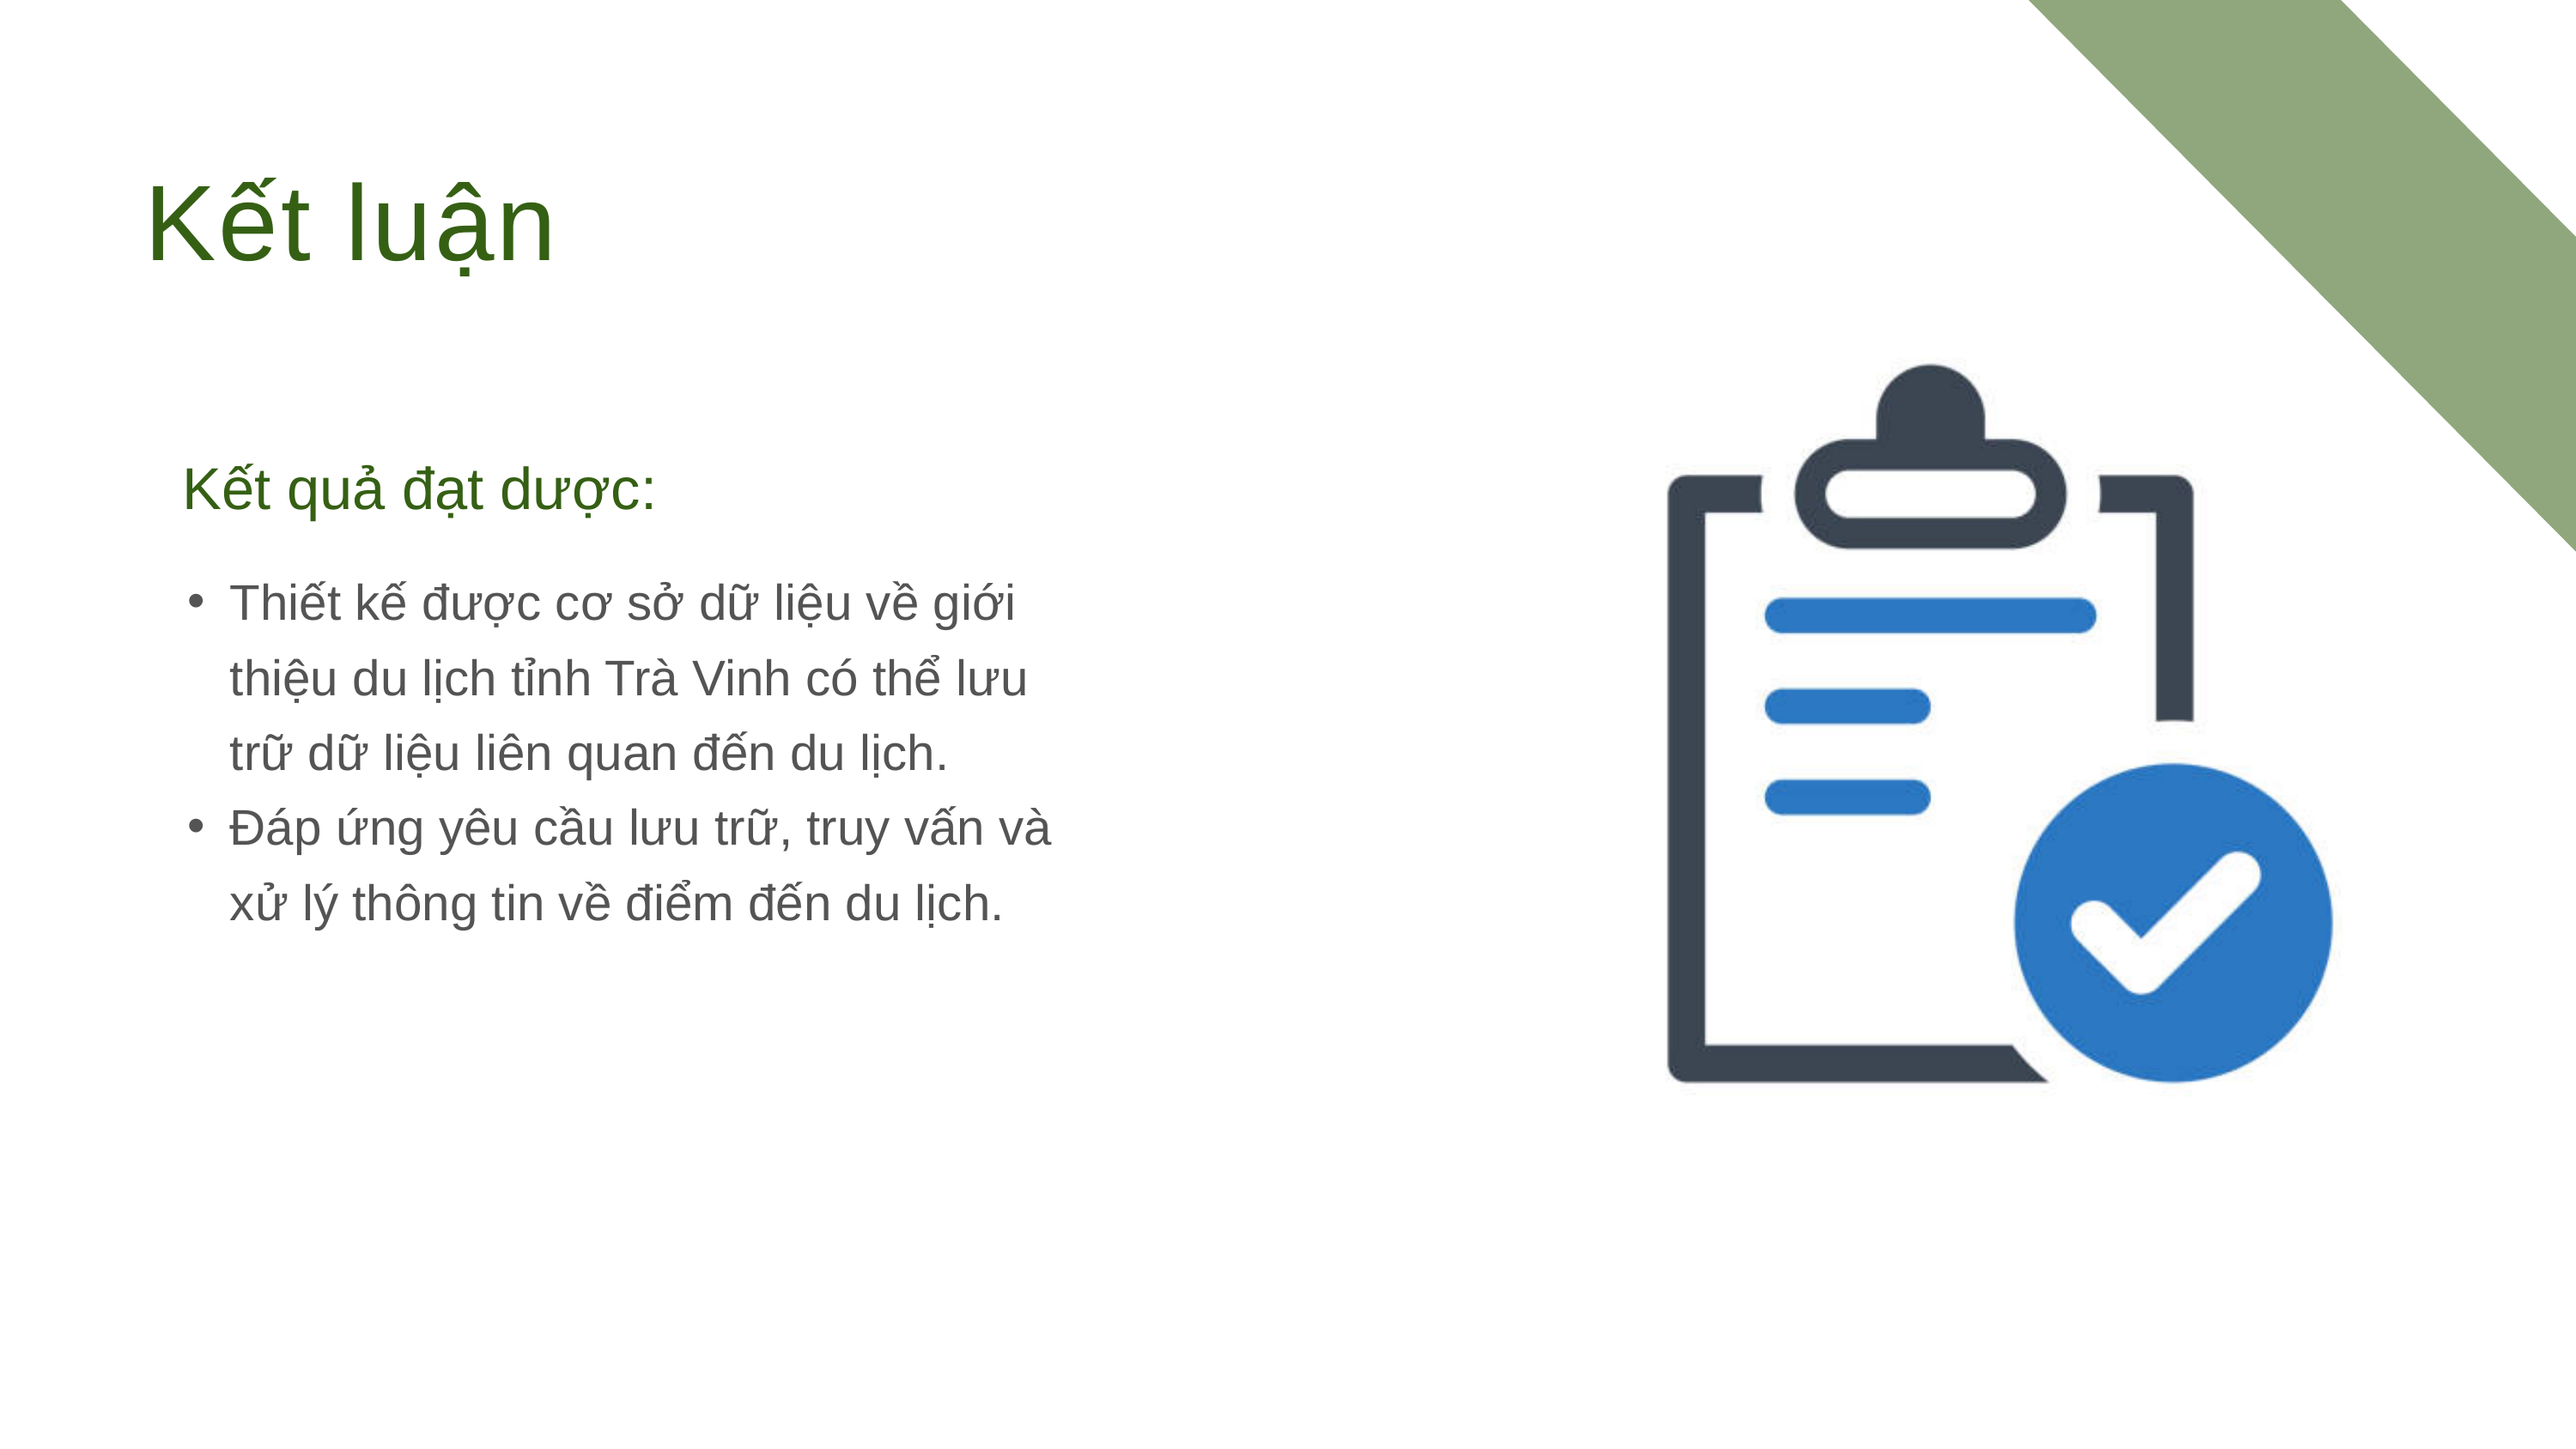

Kết luận

Kết quả đạt dược:
Thiết kế được cơ sở dữ liệu về giới thiệu du lịch tỉnh Trà Vinh có thể lưu trữ dữ liệu liên quan đến du lịch.
Đáp ứng yêu cầu lưu trữ, truy vấn và xử lý thông tin về điểm đến du lịch.